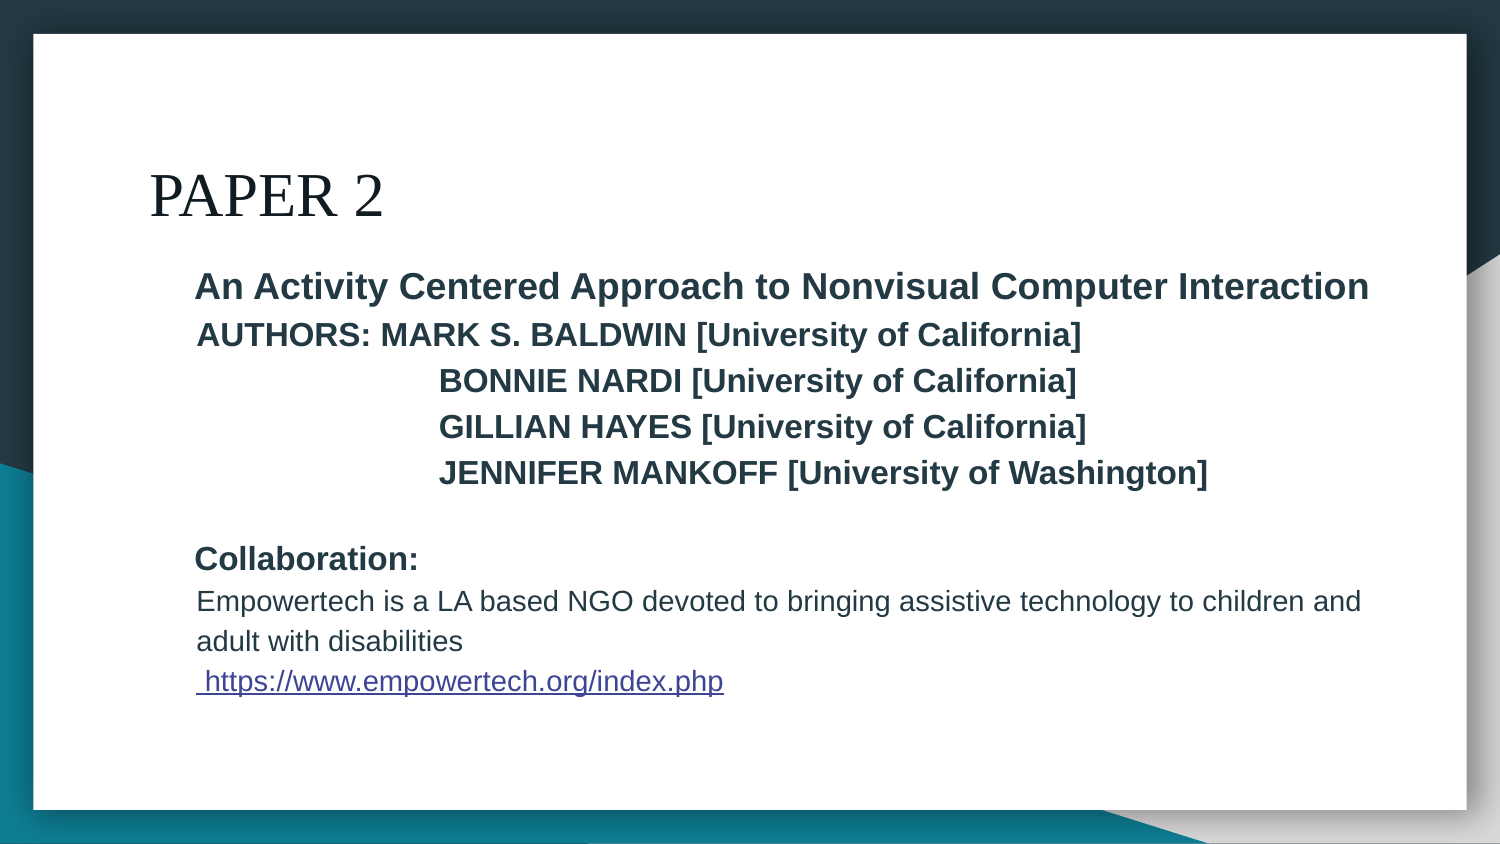

# PAPER 2
An Activity Centered Approach to Nonvisual Computer Interaction AUTHORS: MARK S. BALDWIN [University of California]
		          BONNIE NARDI [University of California]
		          GILLIAN HAYES [University of California]
		          JENNIFER MANKOFF [University of Washington]

Collaboration:
	Empowertech is a LA based NGO devoted to bringing assistive technology to children and adult with disabilities
	 https://www.empowertech.org/index.php